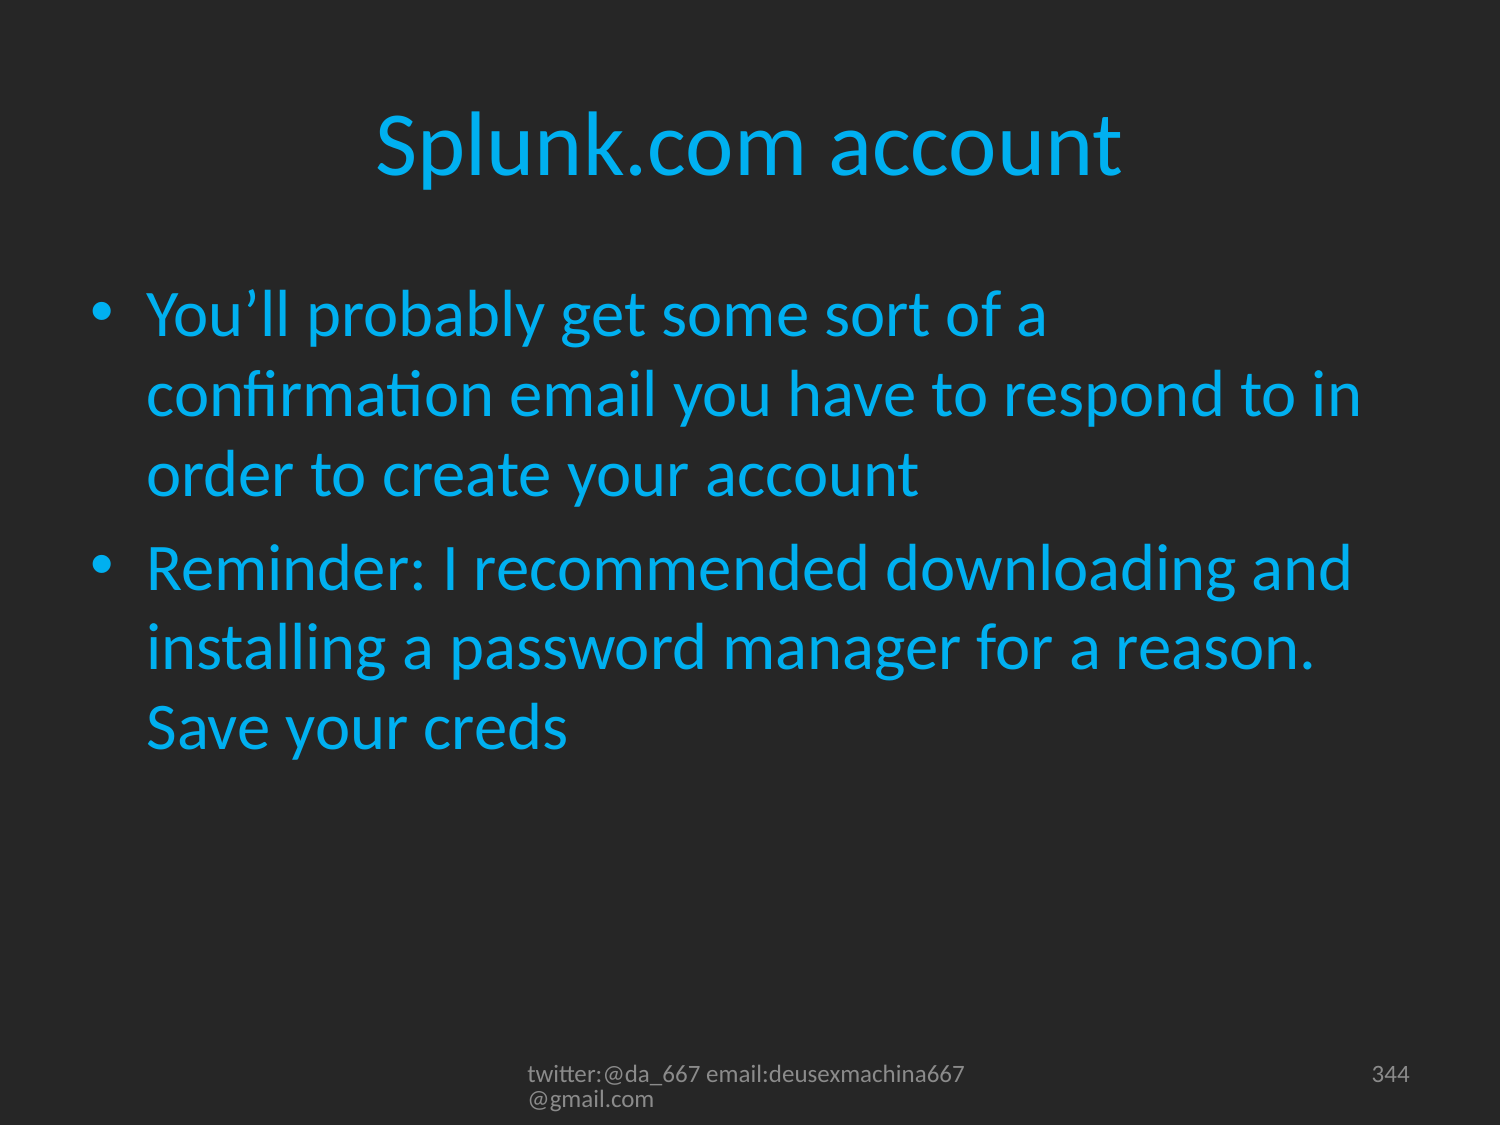

# Splunk.com account
You’ll probably get some sort of a confirmation email you have to respond to in order to create your account
Reminder: I recommended downloading and installing a password manager for a reason. Save your creds
twitter:@da_667 email:deusexmachina667@gmail.com
344